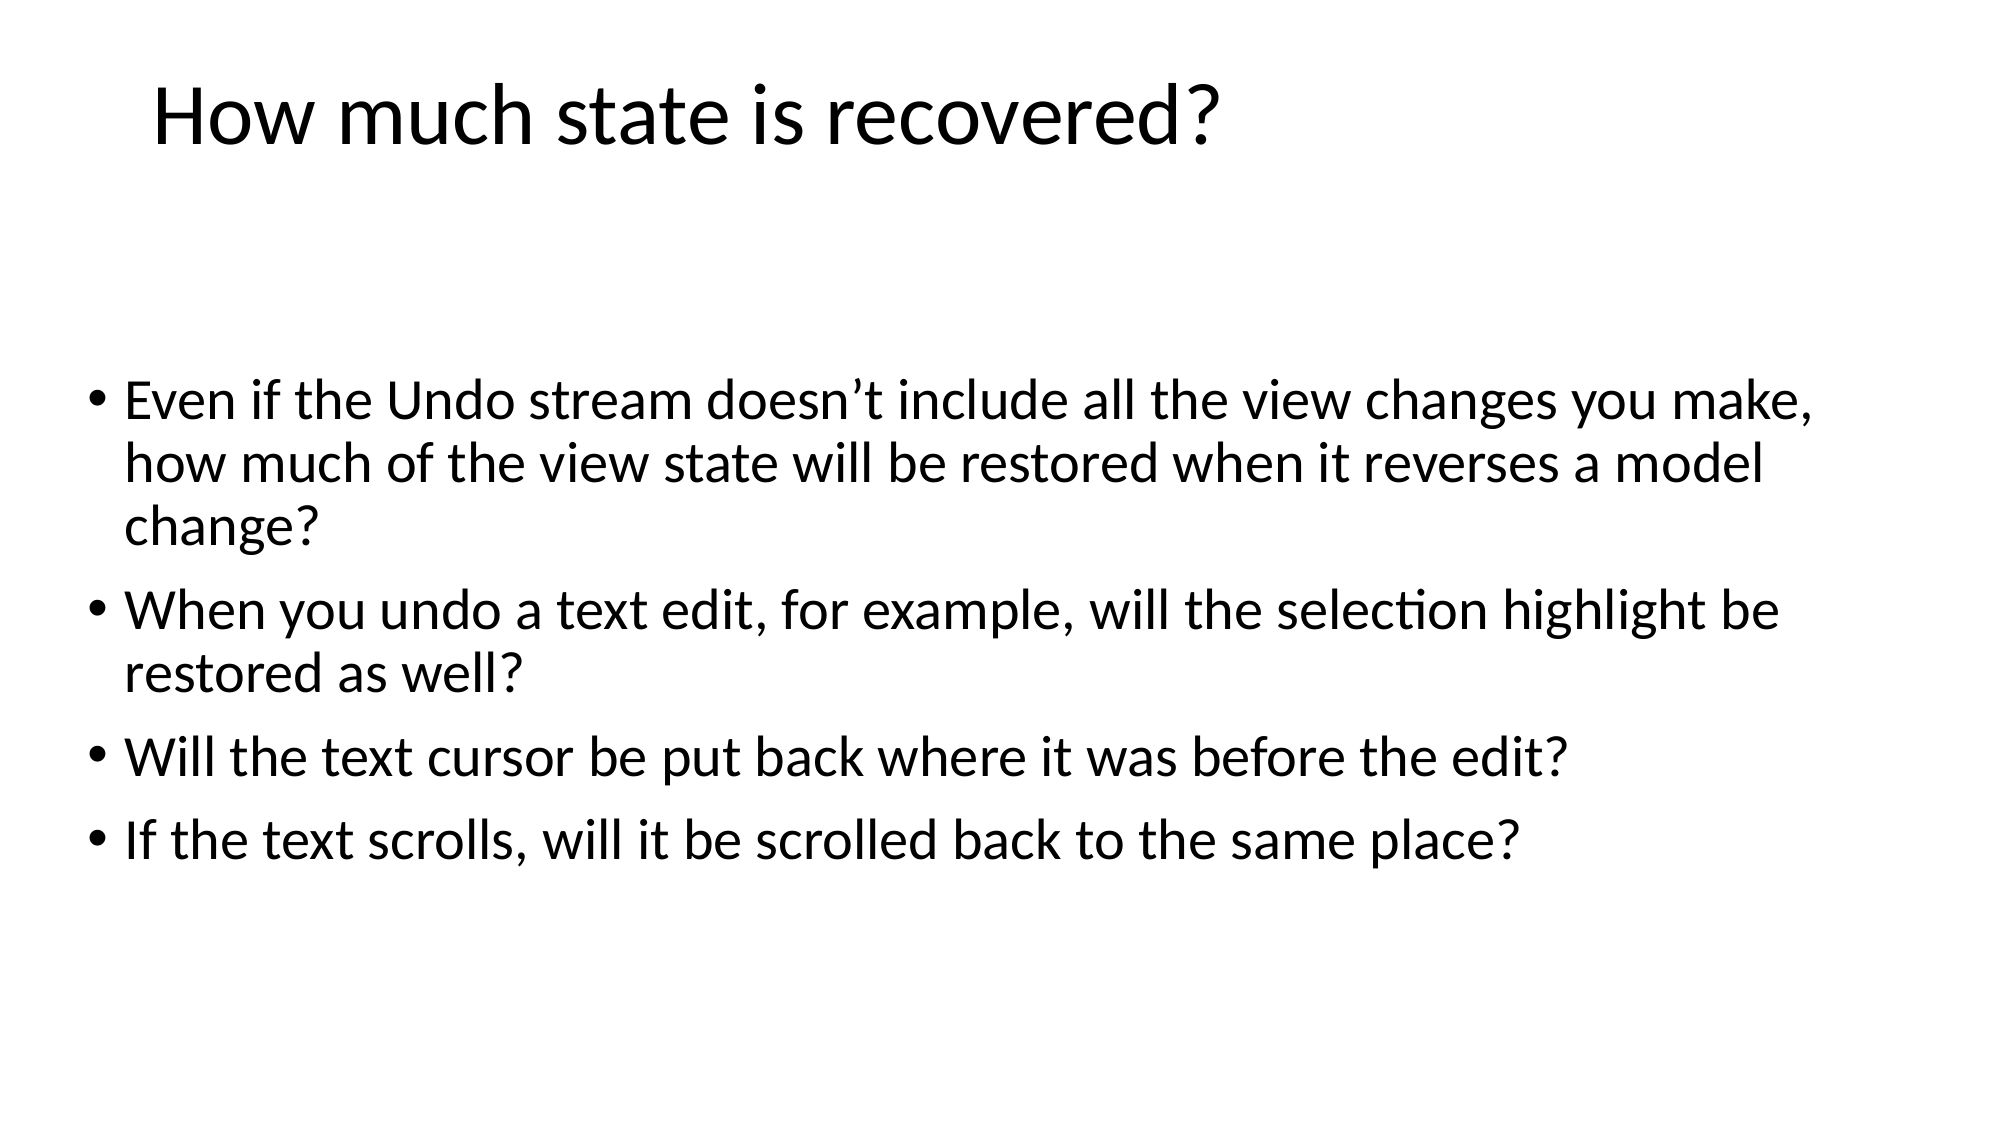

# How much state is recovered?
Even if the Undo stream doesn’t include all the view changes you make, how much of the view state will be restored when it reverses a model change?
When you undo a text edit, for example, will the selection highlight be restored as well?
Will the text cursor be put back where it was before the edit?
If the text scrolls, will it be scrolled back to the same place?